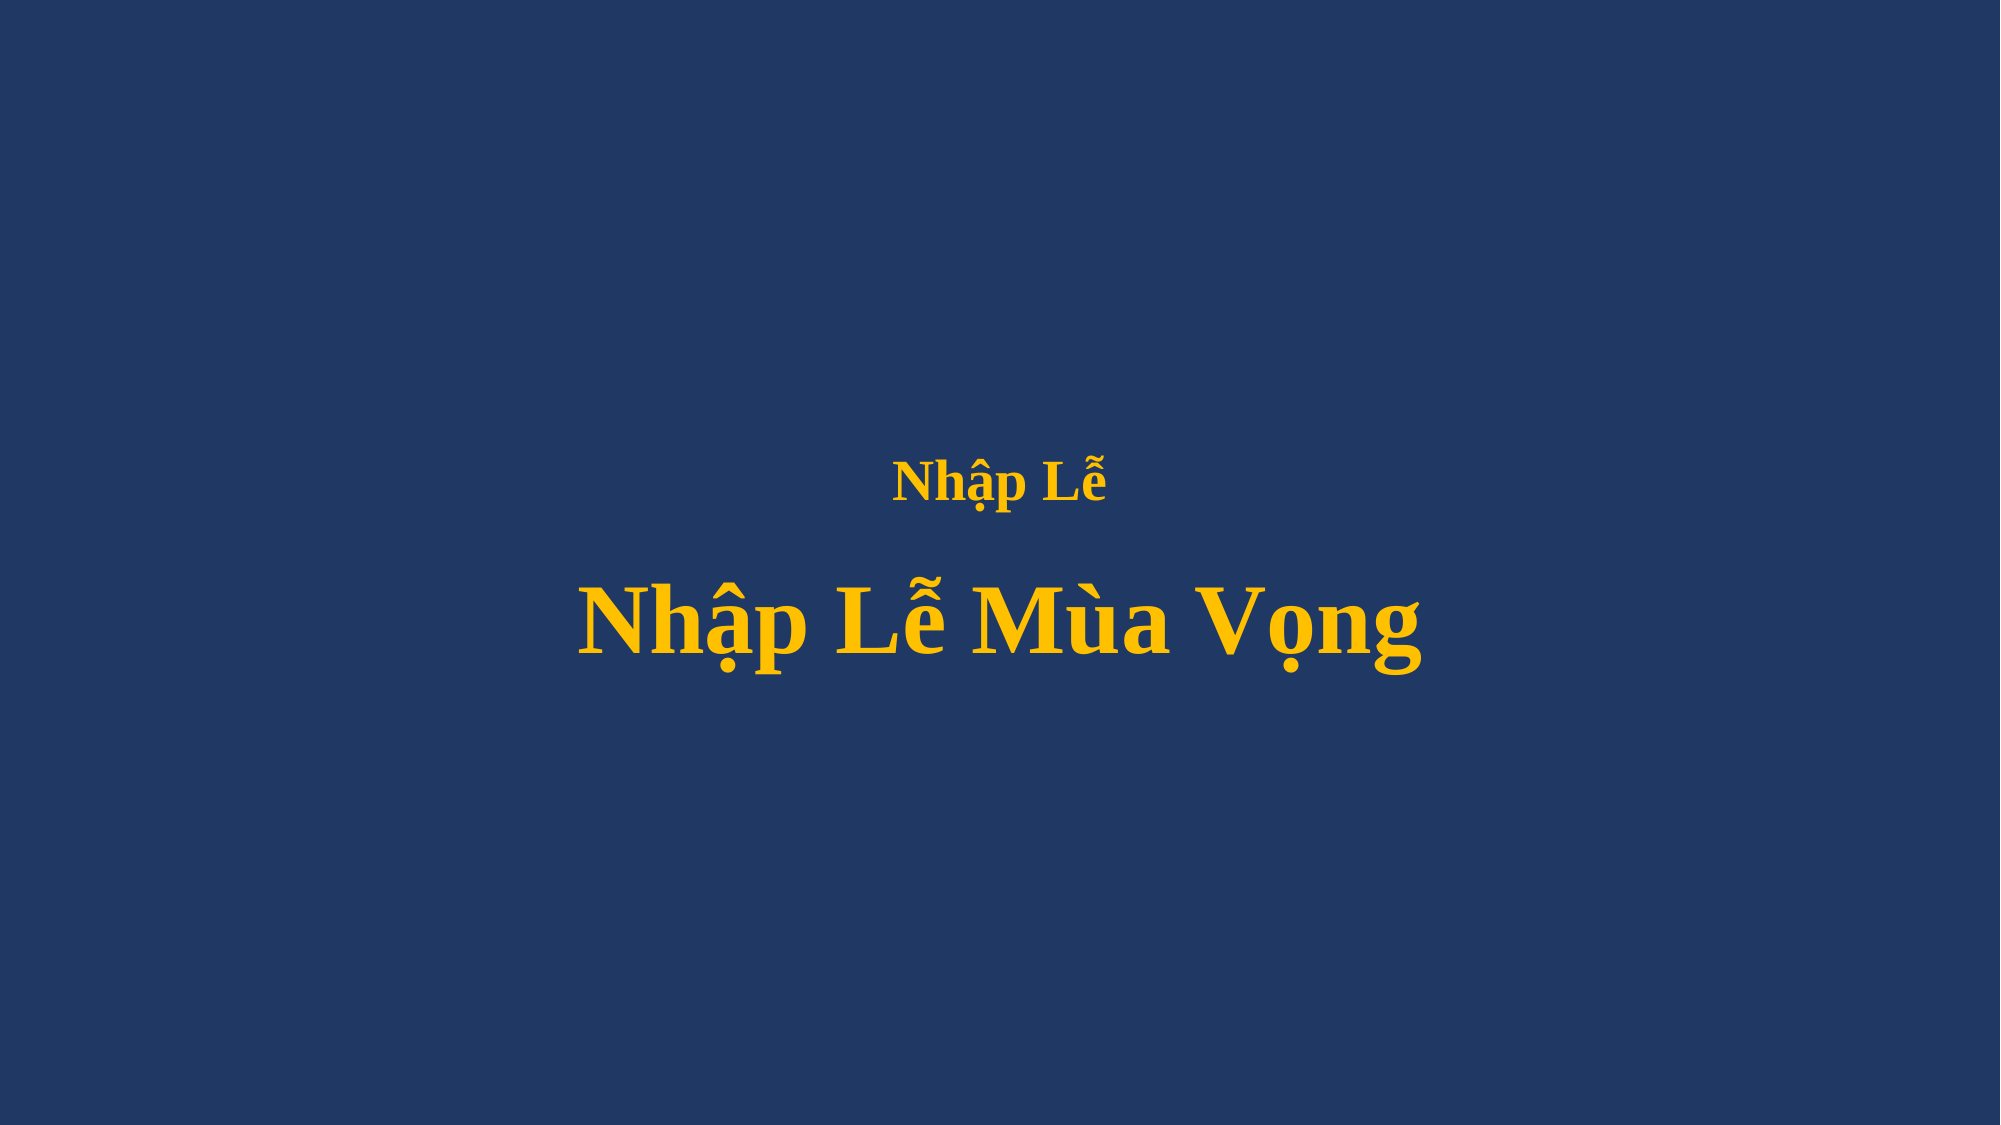

# Nhập Lễ Nhập Lễ Mùa Vọng